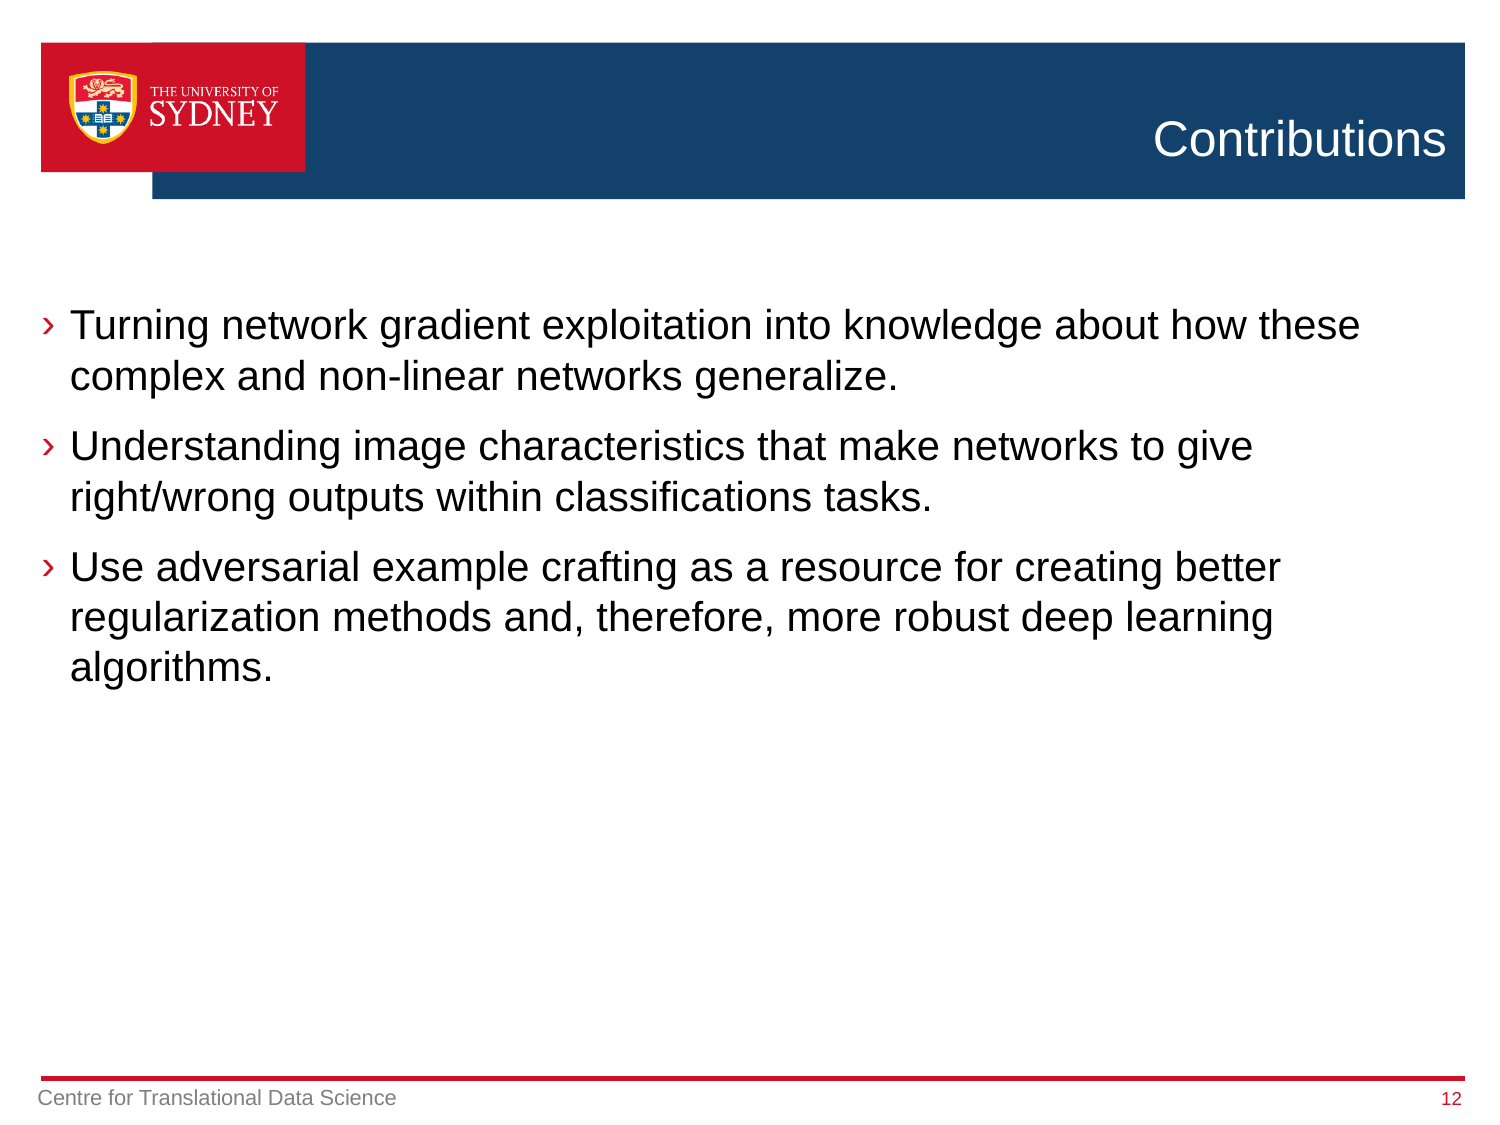

# Contributions

Turning network gradient exploitation into knowledge about how these complex and non-linear networks generalize.
Understanding image characteristics that make networks to give right/wrong outputs within classifications tasks.
Use adversarial example crafting as a resource for creating better regularization methods and, therefore, more robust deep learning algorithms.
12